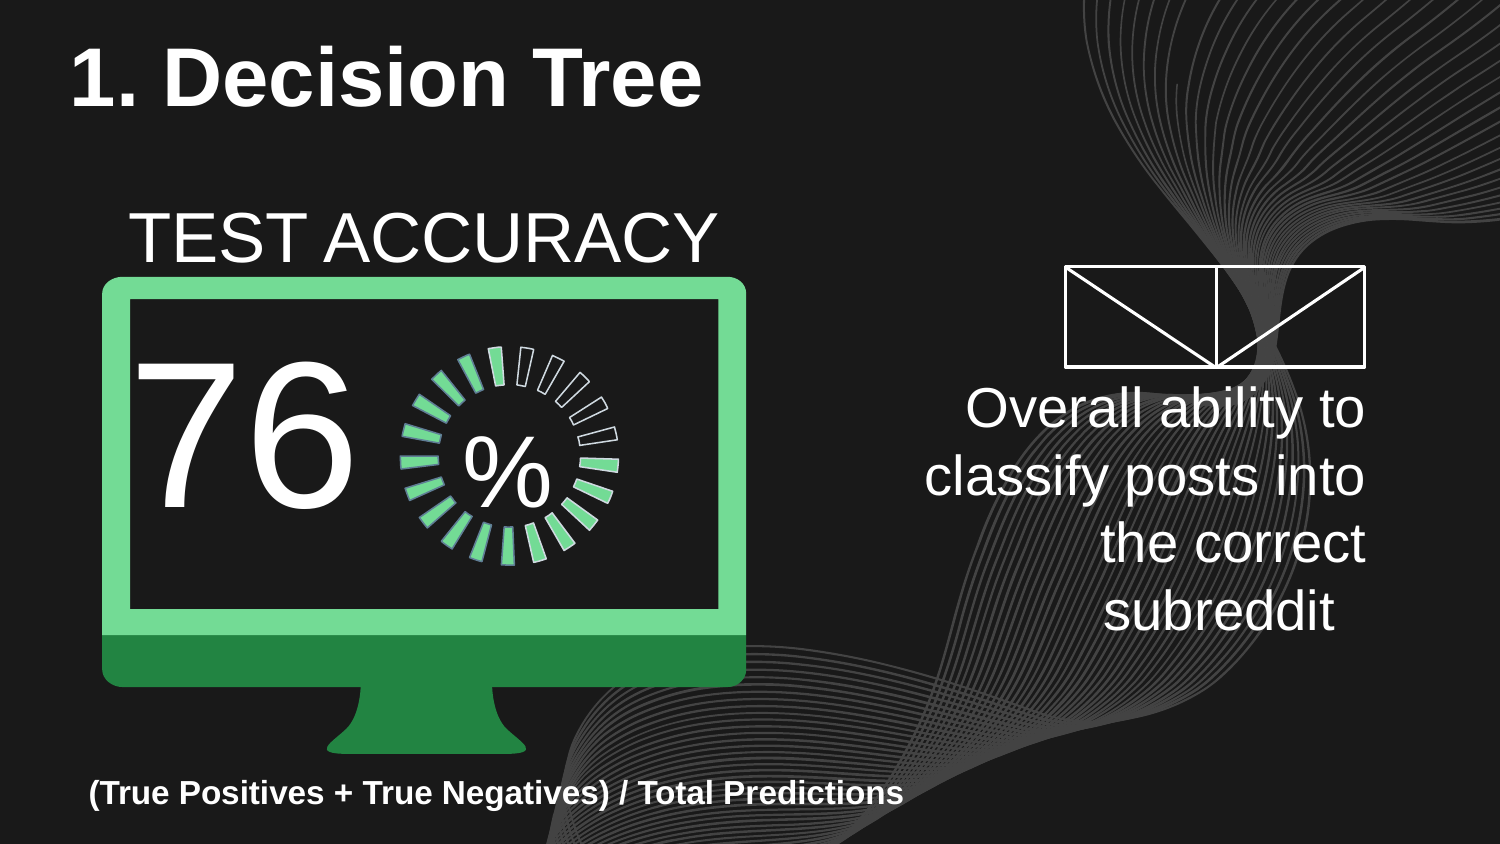

1. Decision Tree
# TEST ACCURACY

76  %
Overall ability to classify posts into the correct subreddit
(True Positives + True Negatives) / Total Predictions